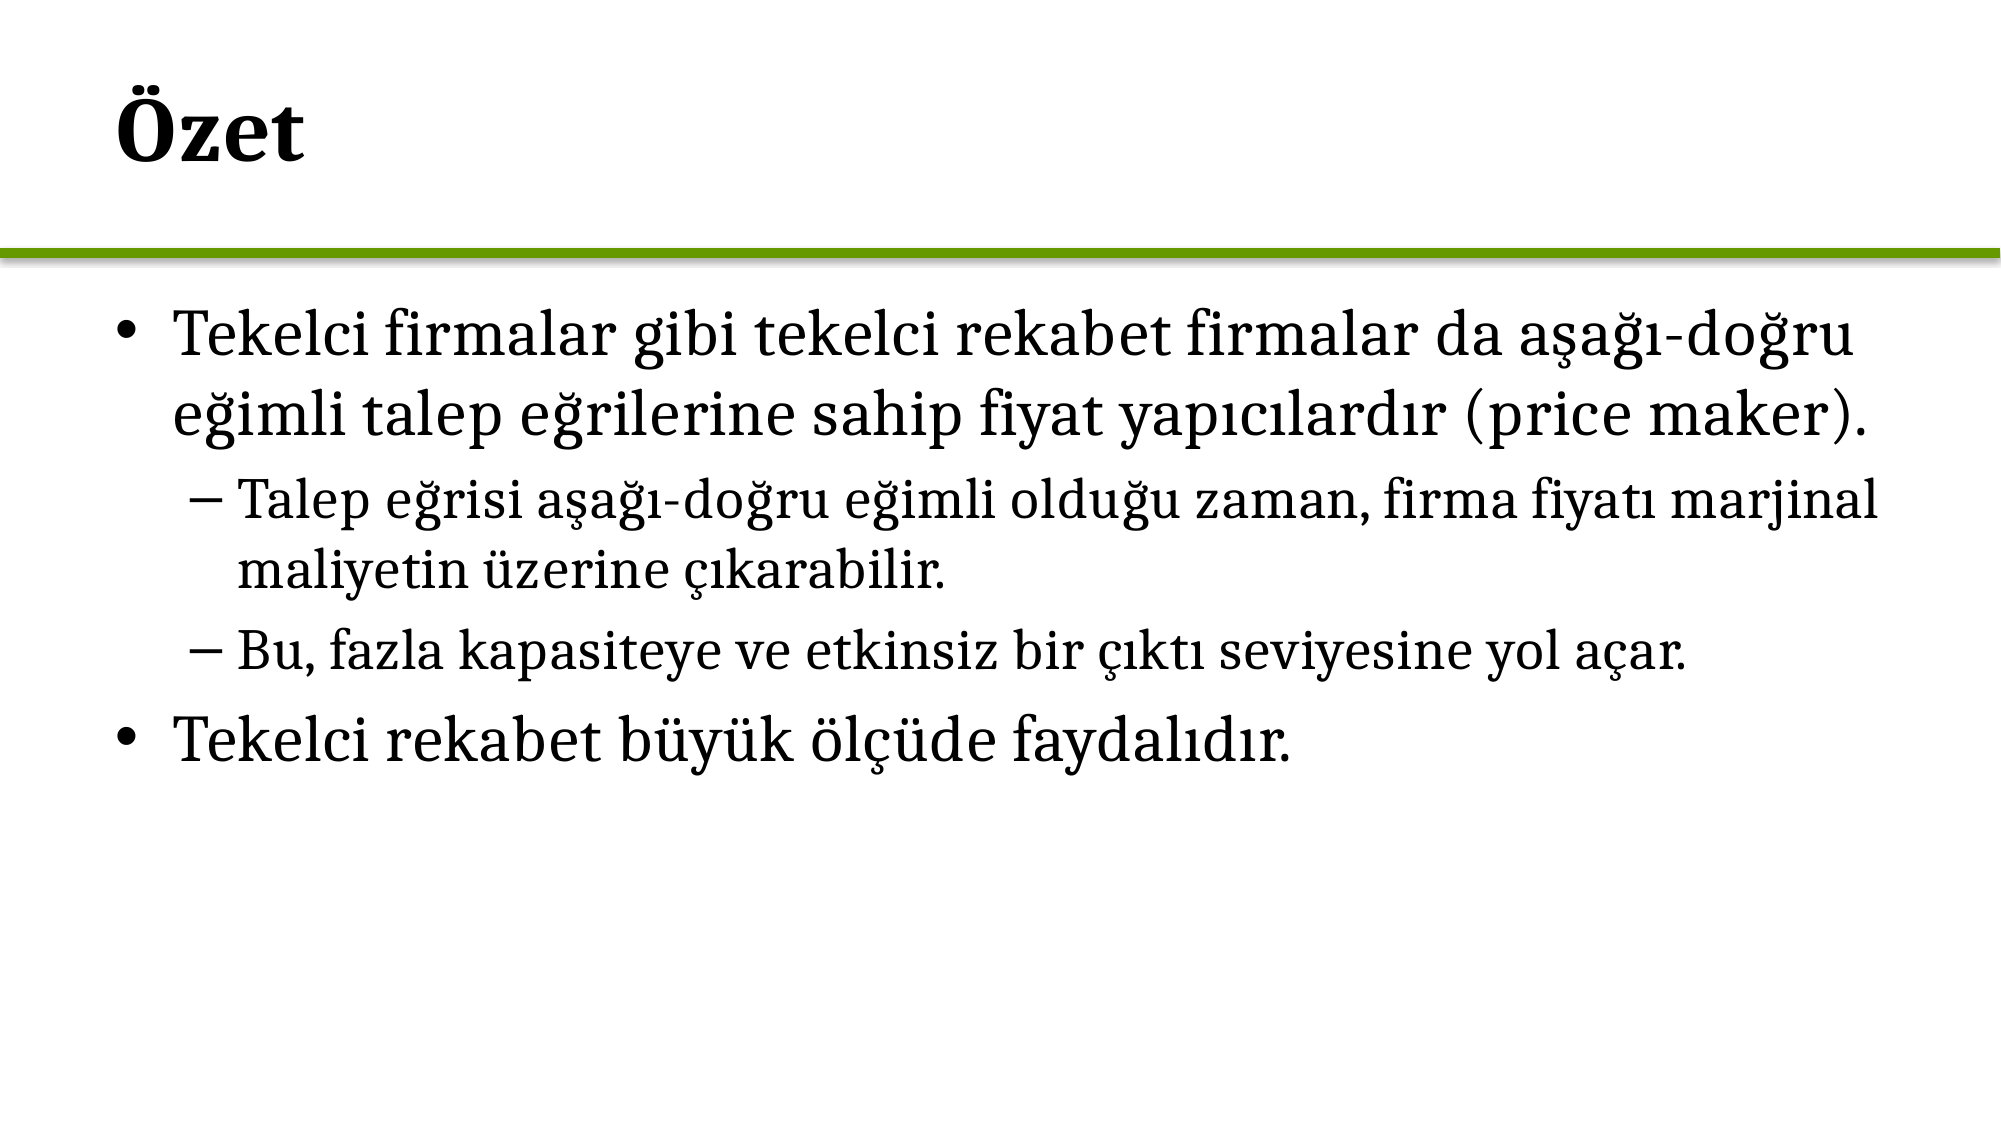

# Özet
Tekelci firmalar gibi tekelci rekabet firmalar da aşağı-doğru eğimli talep eğrilerine sahip fiyat yapıcılardır (price maker).
Talep eğrisi aşağı-doğru eğimli olduğu zaman, firma fiyatı marjinal maliyetin üzerine çıkarabilir.
Bu, fazla kapasiteye ve etkinsiz bir çıktı seviyesine yol açar.
Tekelci rekabet büyük ölçüde faydalıdır.